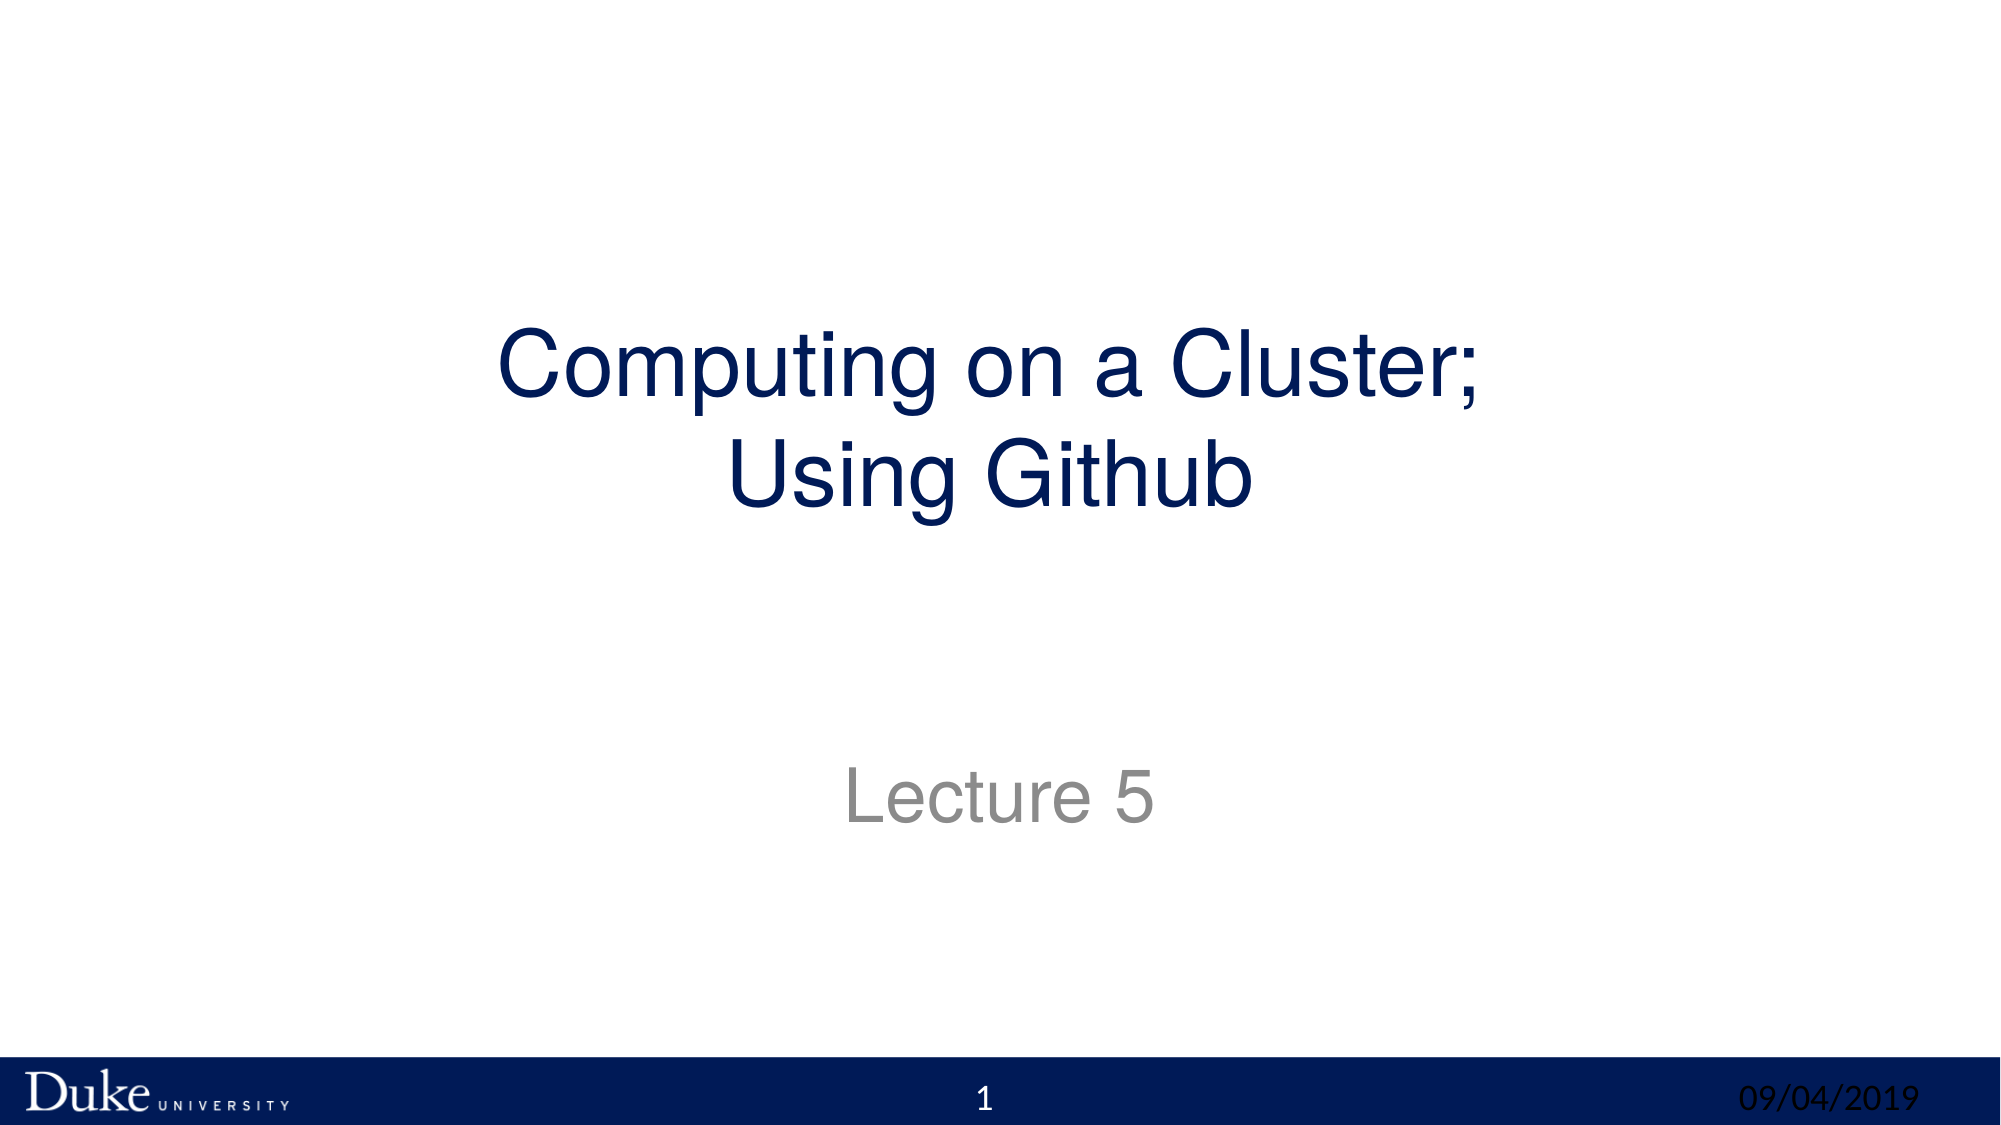

# Computing on a Cluster; Using Github

Lecture 5

1
09/04/2019